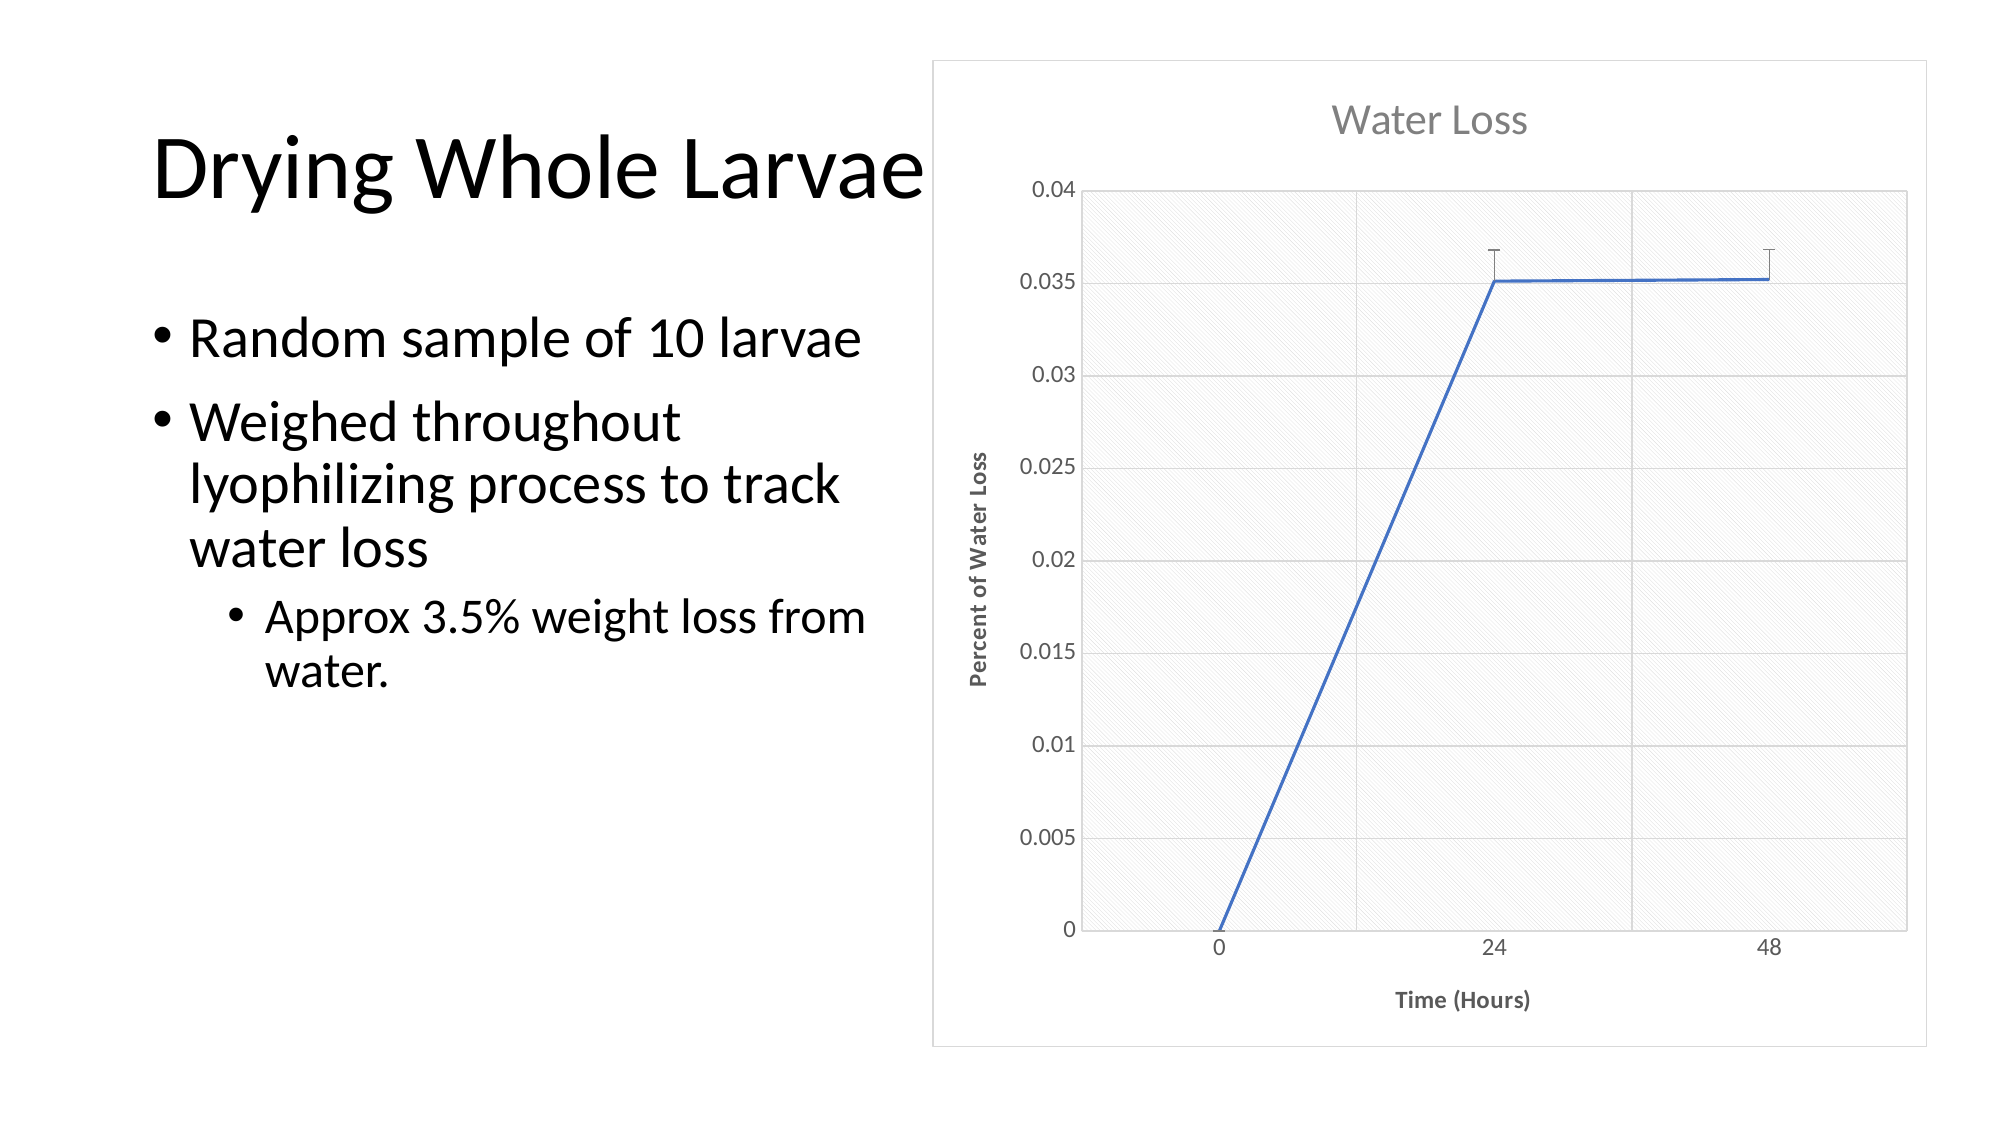

# Drying Whole Larvae

### Chart: Water Loss

| Category | Average Water Loss |
|---|---|
| 0 | 0.0 |
| 24 | 0.035116815589775 |
| 48 | 0.0352035899810168 |
Random sample of 10 larvae
Weighed throughout lyophilizing process to track water loss
Approx 3.5% weight loss from water.